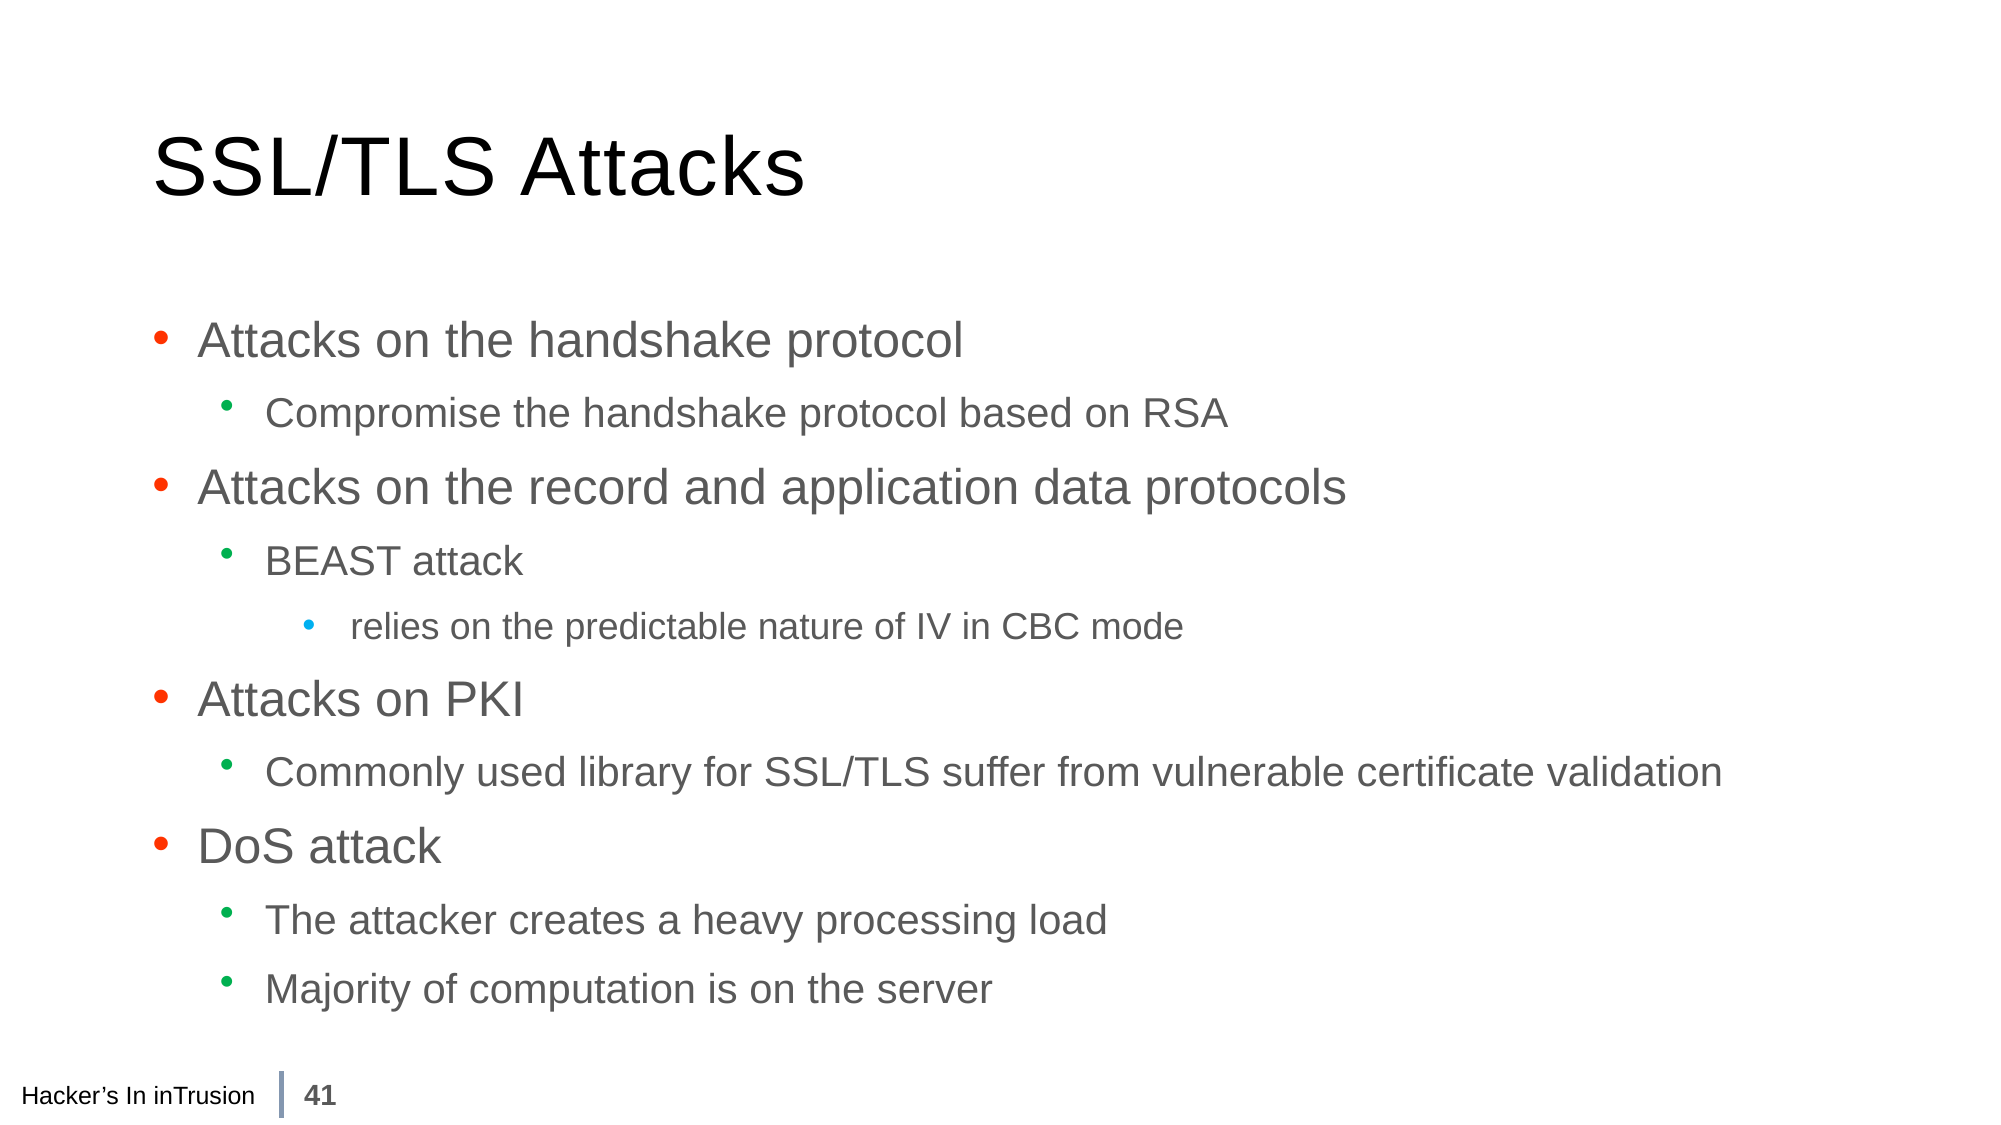

# SSL/TLS Attacks
Attacks on the handshake protocol
Compromise the handshake protocol based on RSA
Attacks on the record and application data protocols
BEAST attack
 relies on the predictable nature of IV in CBC mode
Attacks on PKI
Commonly used library for SSL/TLS suffer from vulnerable certificate validation
DoS attack
The attacker creates a heavy processing load
Majority of computation is on the server